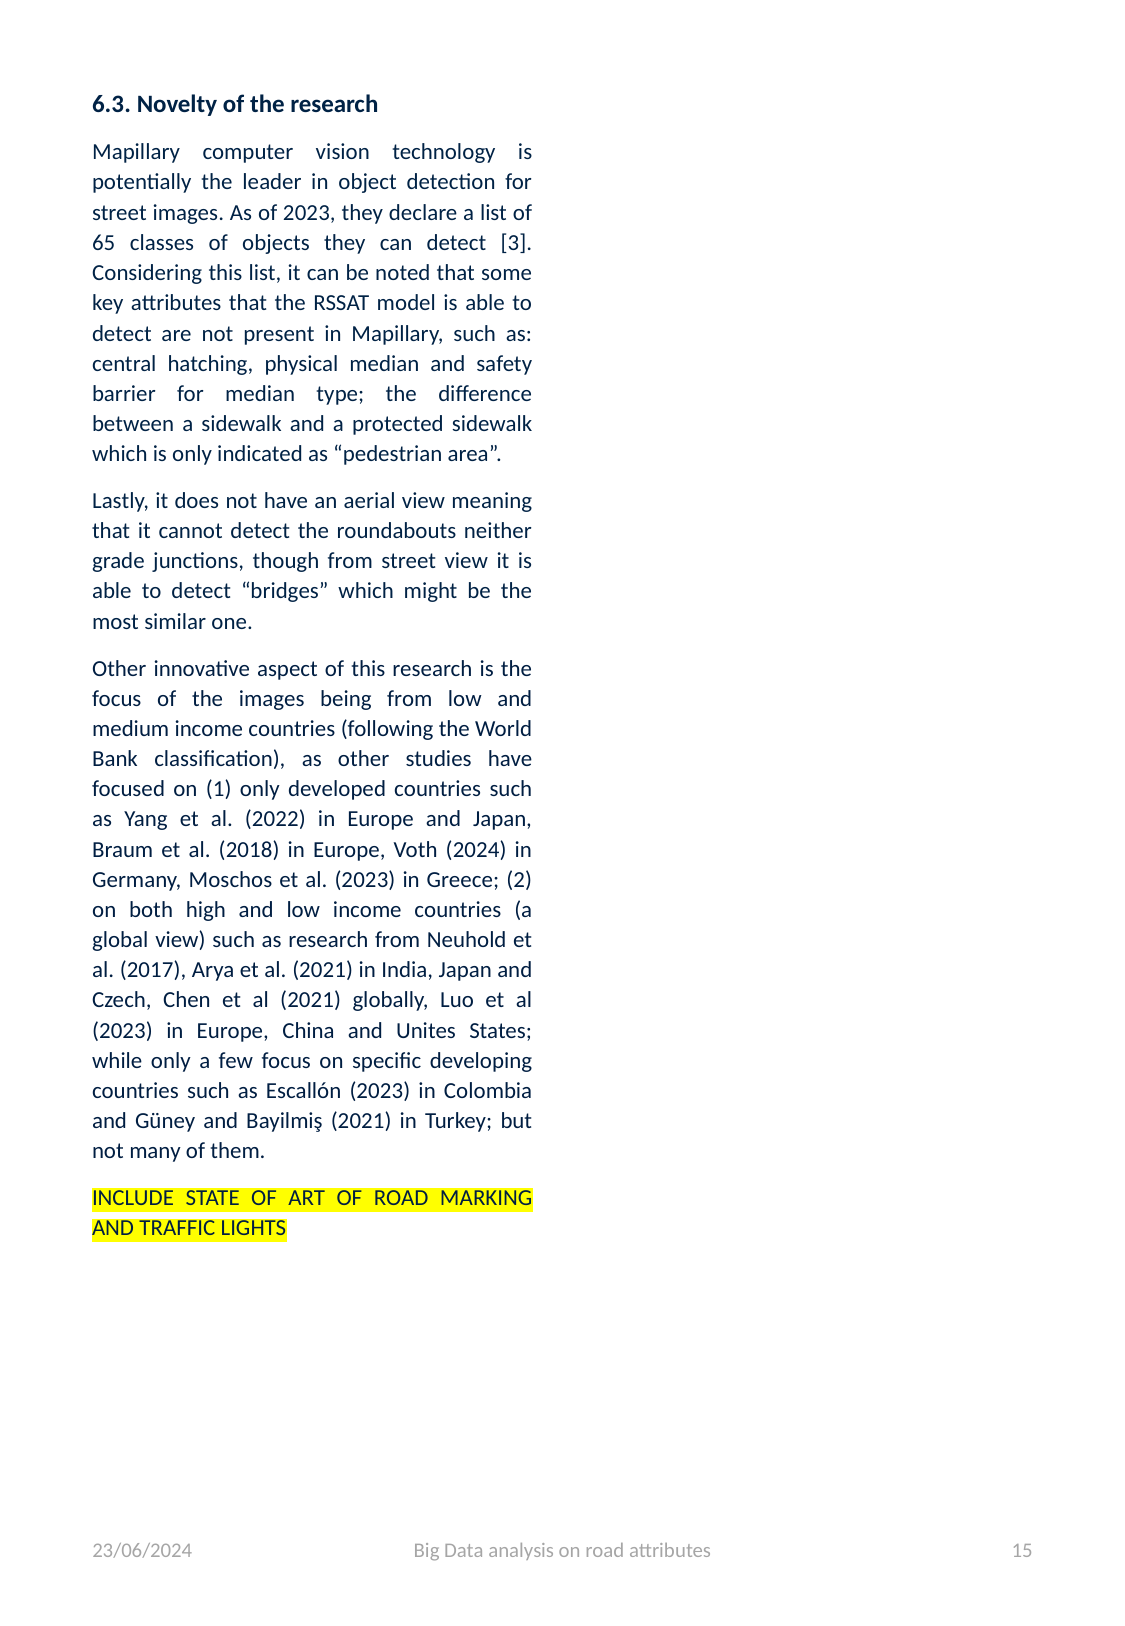

6.3. Novelty of the research
Mapillary computer vision technology is potentially the leader in object detection for street images. As of 2023, they declare a list of 65 classes of objects they can detect [3]. Considering this list, it can be noted that some key attributes that the RSSAT model is able to detect are not present in Mapillary, such as: central hatching, physical median and safety barrier for median type; the difference between a sidewalk and a protected sidewalk which is only indicated as “pedestrian area”.
Lastly, it does not have an aerial view meaning that it cannot detect the roundabouts neither grade junctions, though from street view it is able to detect “bridges” which might be the most similar one.
Other innovative aspect of this research is the focus of the images being from low and medium income countries (following the World Bank classification), as other studies have focused on (1) only developed countries such as Yang et al. (2022) in Europe and Japan, Braum et al. (2018) in Europe, Voth (2024) in Germany, Moschos et al. (2023) in Greece; (2) on both high and low income countries (a global view) such as research from Neuhold et al. (2017), Arya et al. (2021) in India, Japan and Czech, Chen et al (2021) globally, Luo et al (2023) in Europe, China and Unites States; while only a few focus on specific developing countries such as Escallón (2023) in Colombia and Güney and Bayilmiş (2021) in Turkey; but not many of them.
INCLUDE STATE OF ART OF ROAD MARKING AND TRAFFIC LIGHTS

23/06/2024
Big Data analysis on road attributes
15